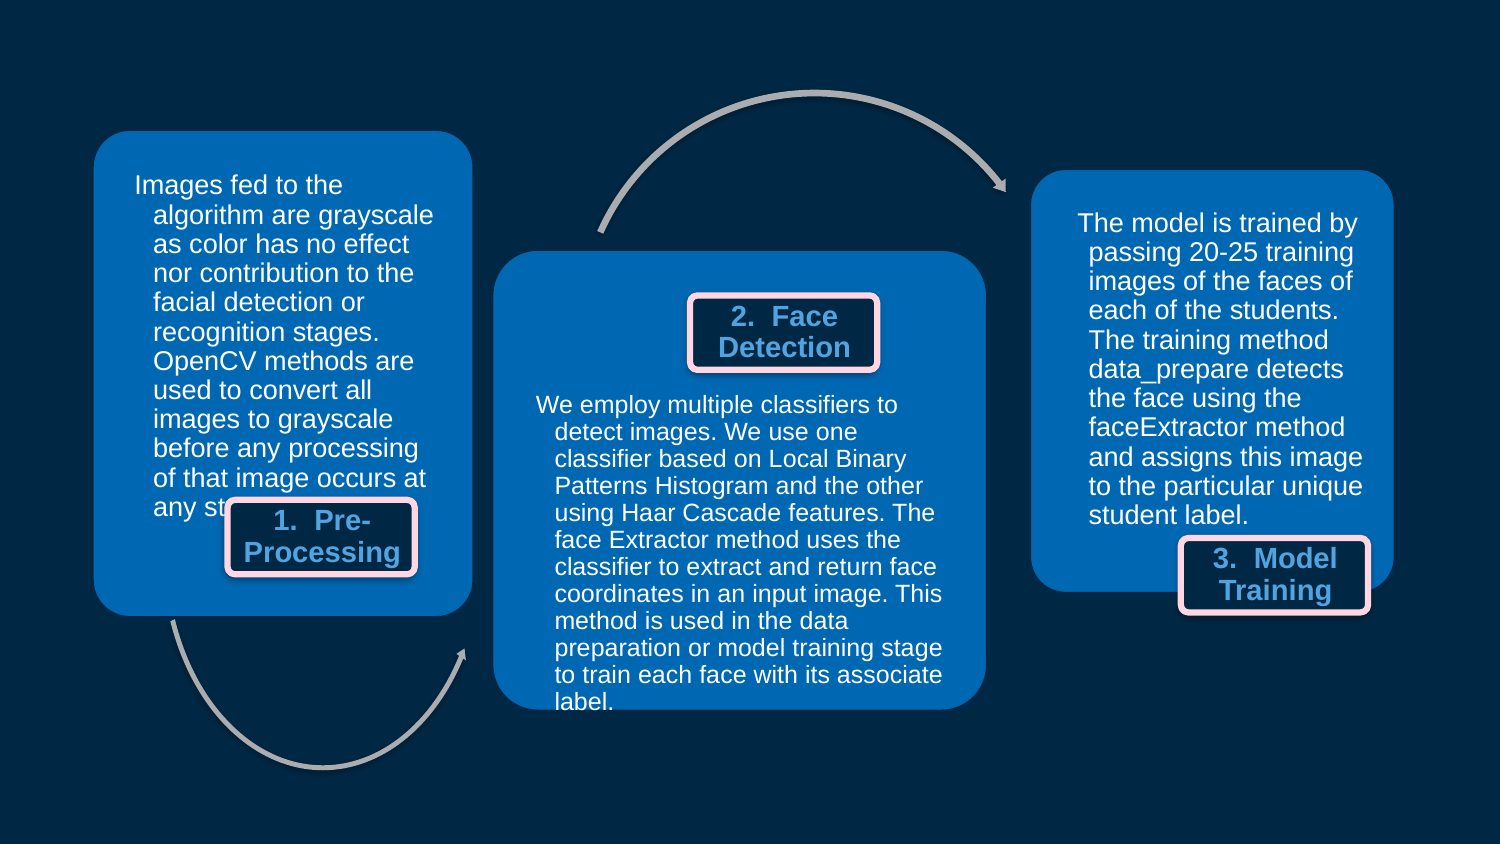

Images fed to the algorithm are grayscale as color has no effect nor contribution to the facial detection or recognition stages. OpenCV methods are used to convert all images to grayscale before any processing of that image occurs at any stage.
1.  Pre-Processing
We employ multiple classifiers to detect images. We use one classifier based on Local Binary Patterns Histogram and the other using Haar Cascade features. The face Extractor method uses the classifier to extract and return face coordinates in an input image. This method is used in the data preparation or model training stage to train each face with its associate label.
2.  Face Detection
 The model is trained by passing 20-25 training images of the faces of each of the students. The training method data_prepare detects the face using the faceExtractor method and assigns this image to the particular unique student label.
3.  Model Training